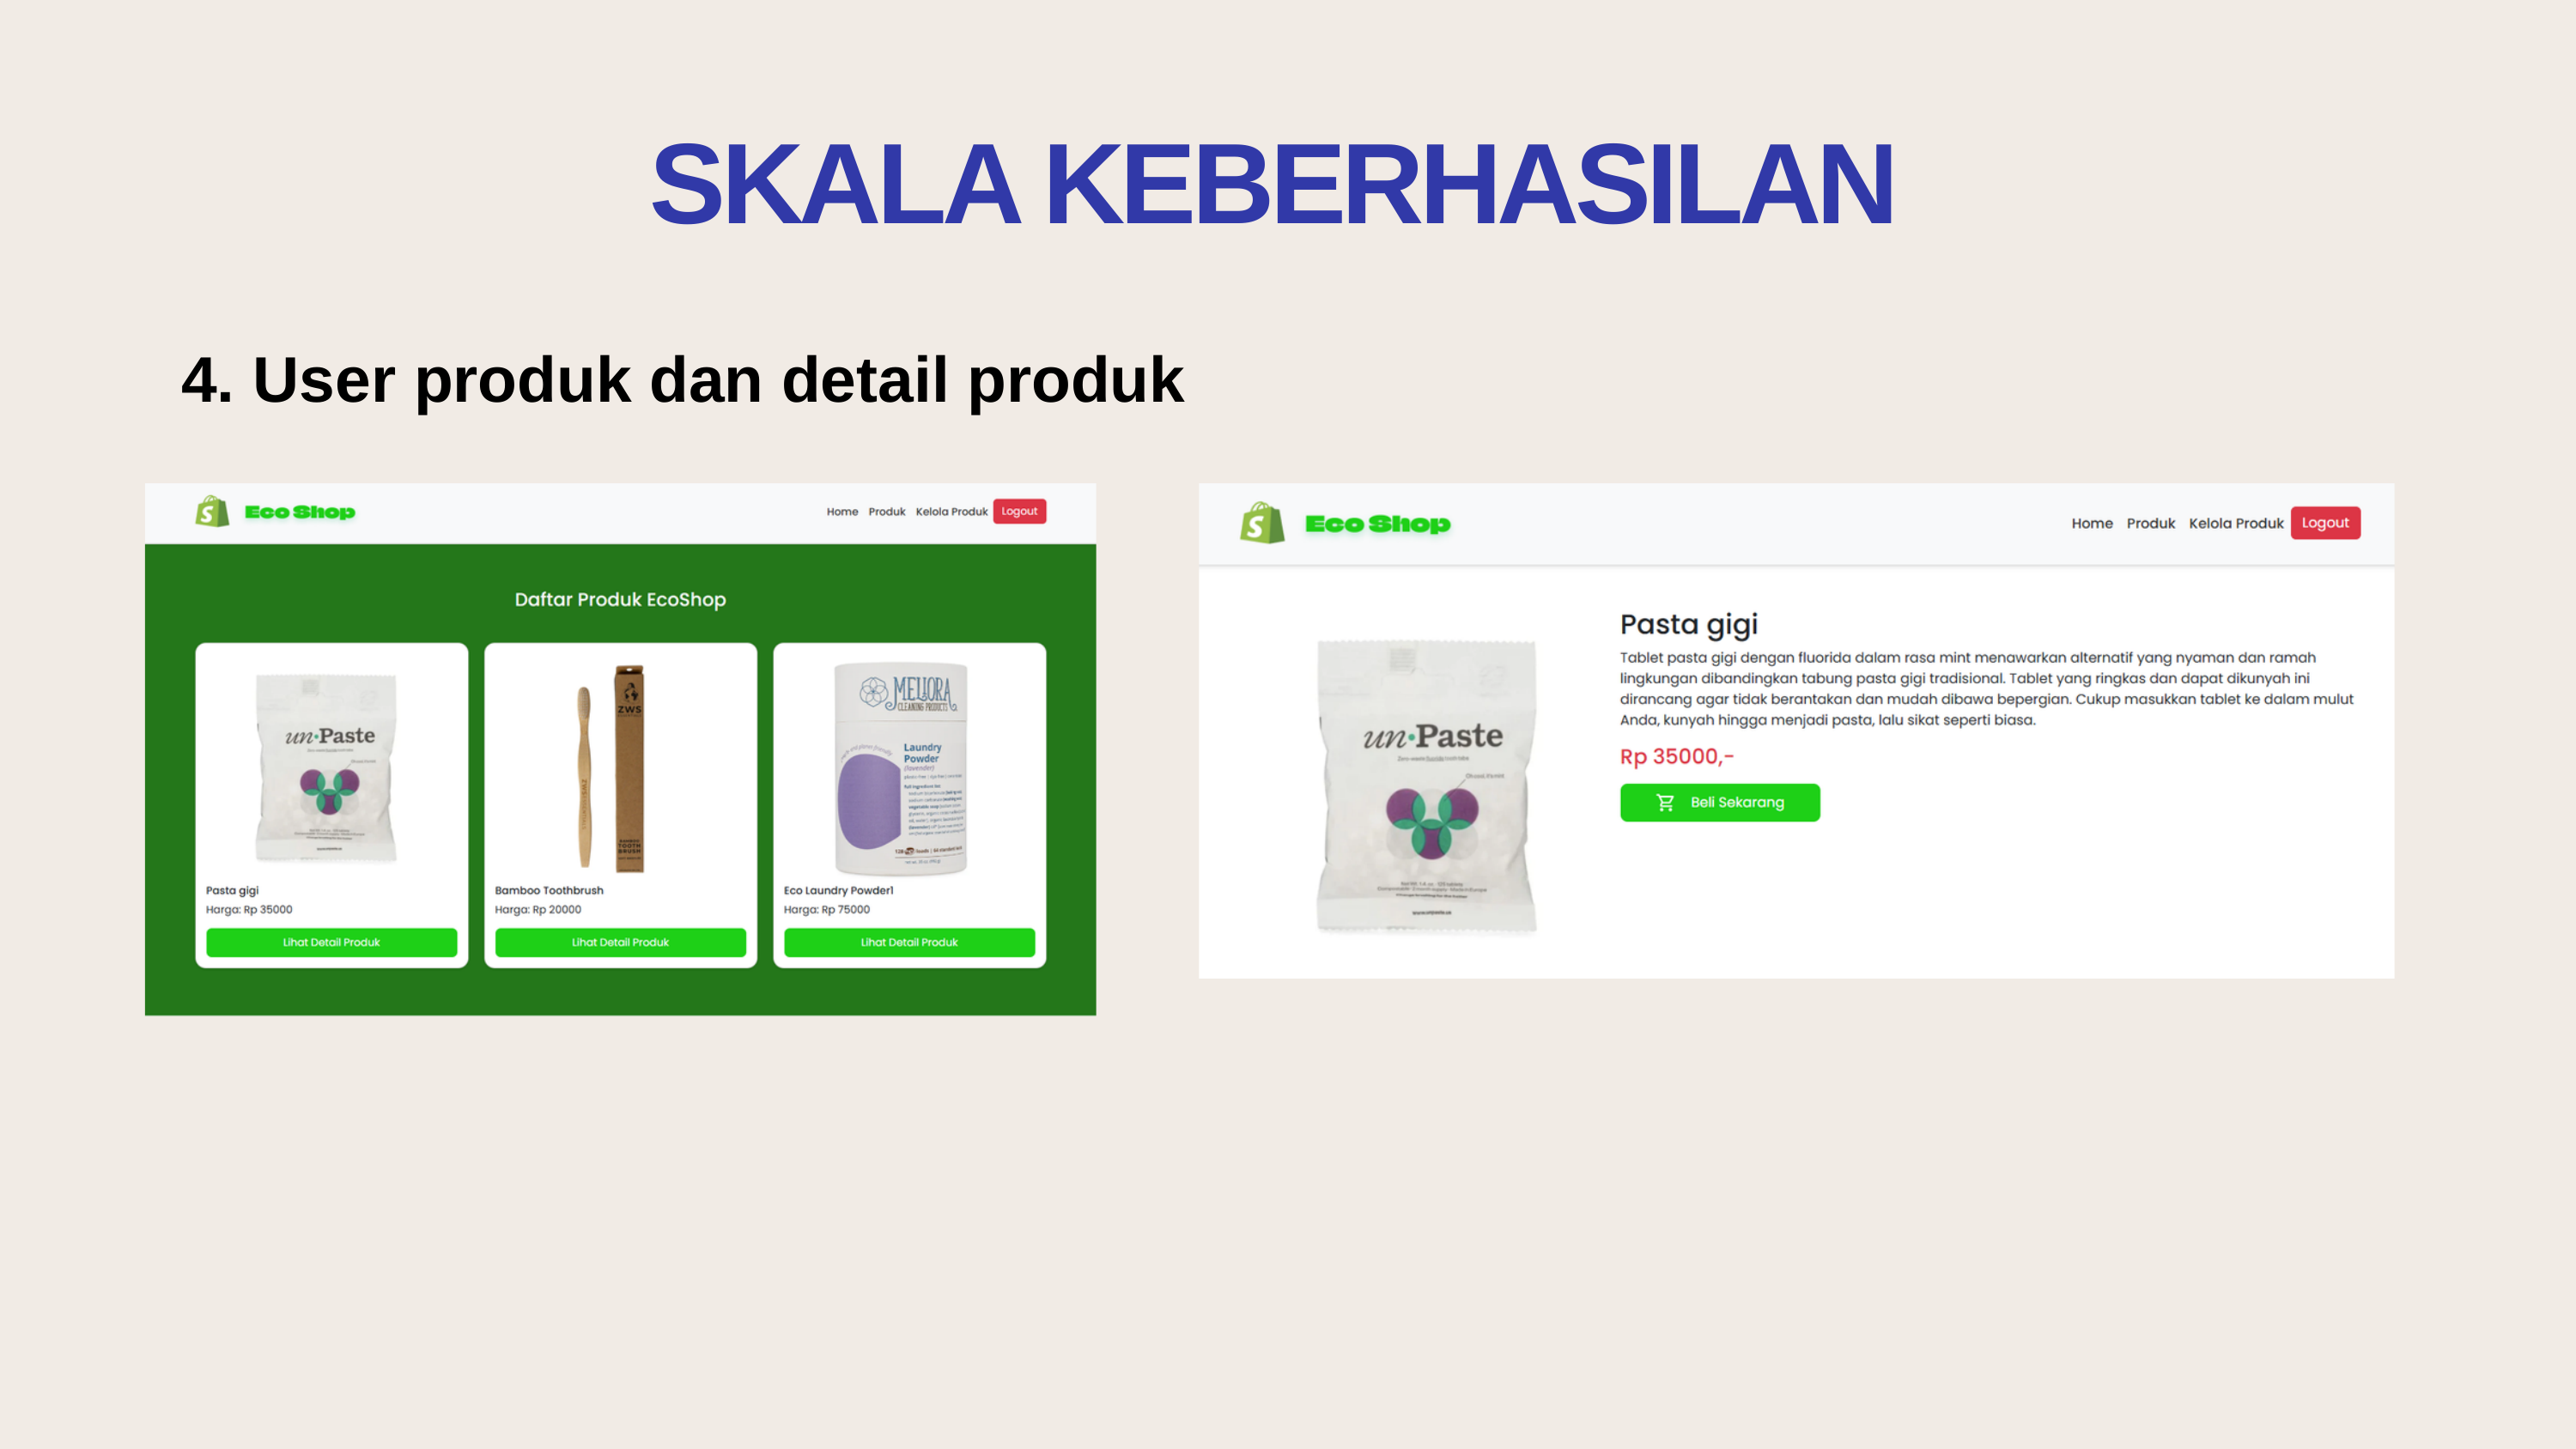

SKALA KEBERHASILAN
4. User produk dan detail produk